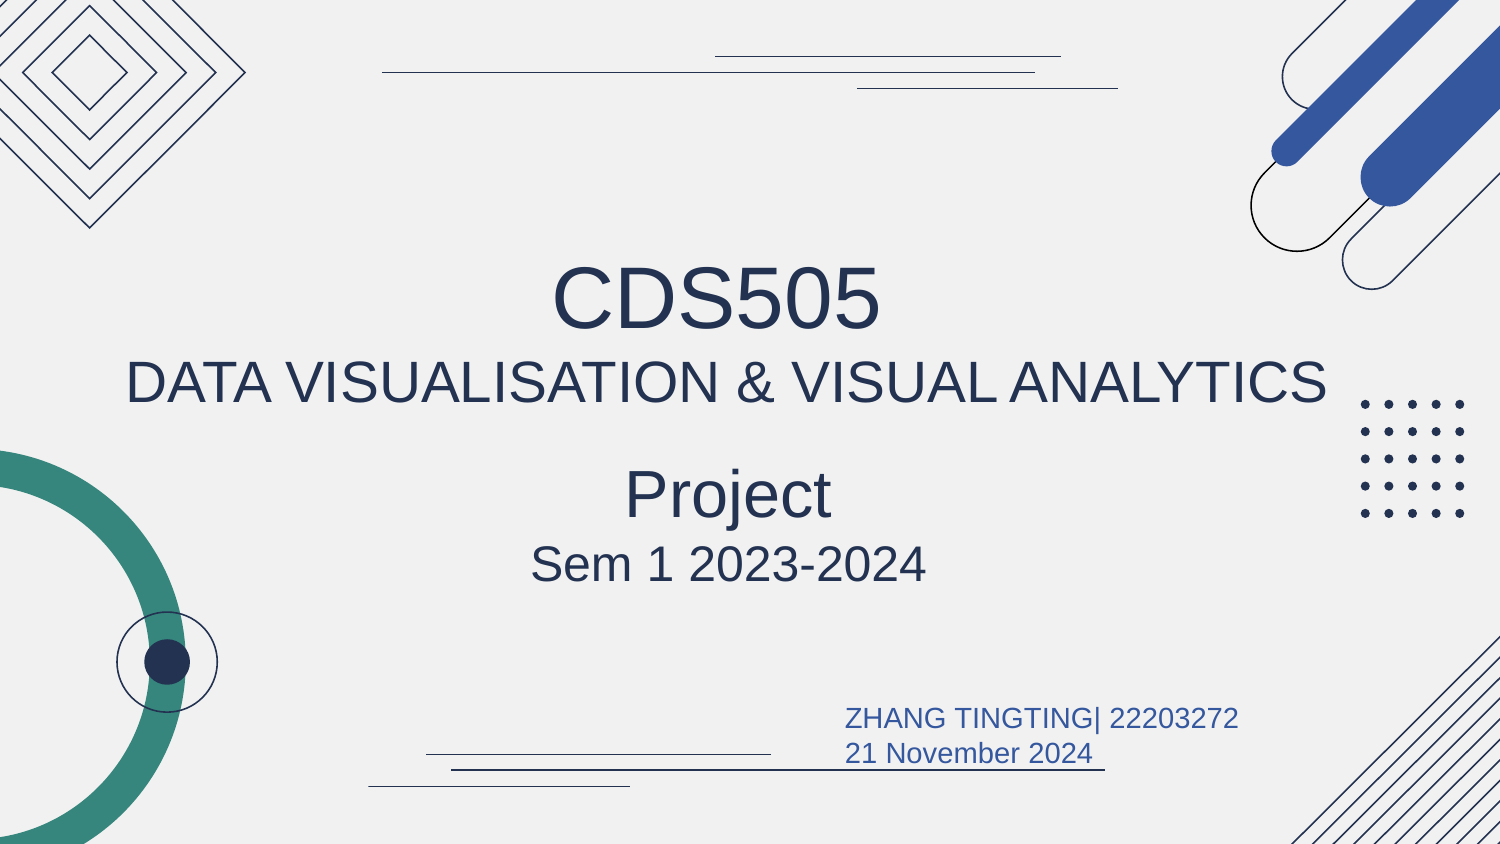

# CDS505
DATA VISUALISATION & VISUAL ANALYTICS
Project
Sem 1 2023-2024

ZHANG TINGTING| 22203272
21 November 2024